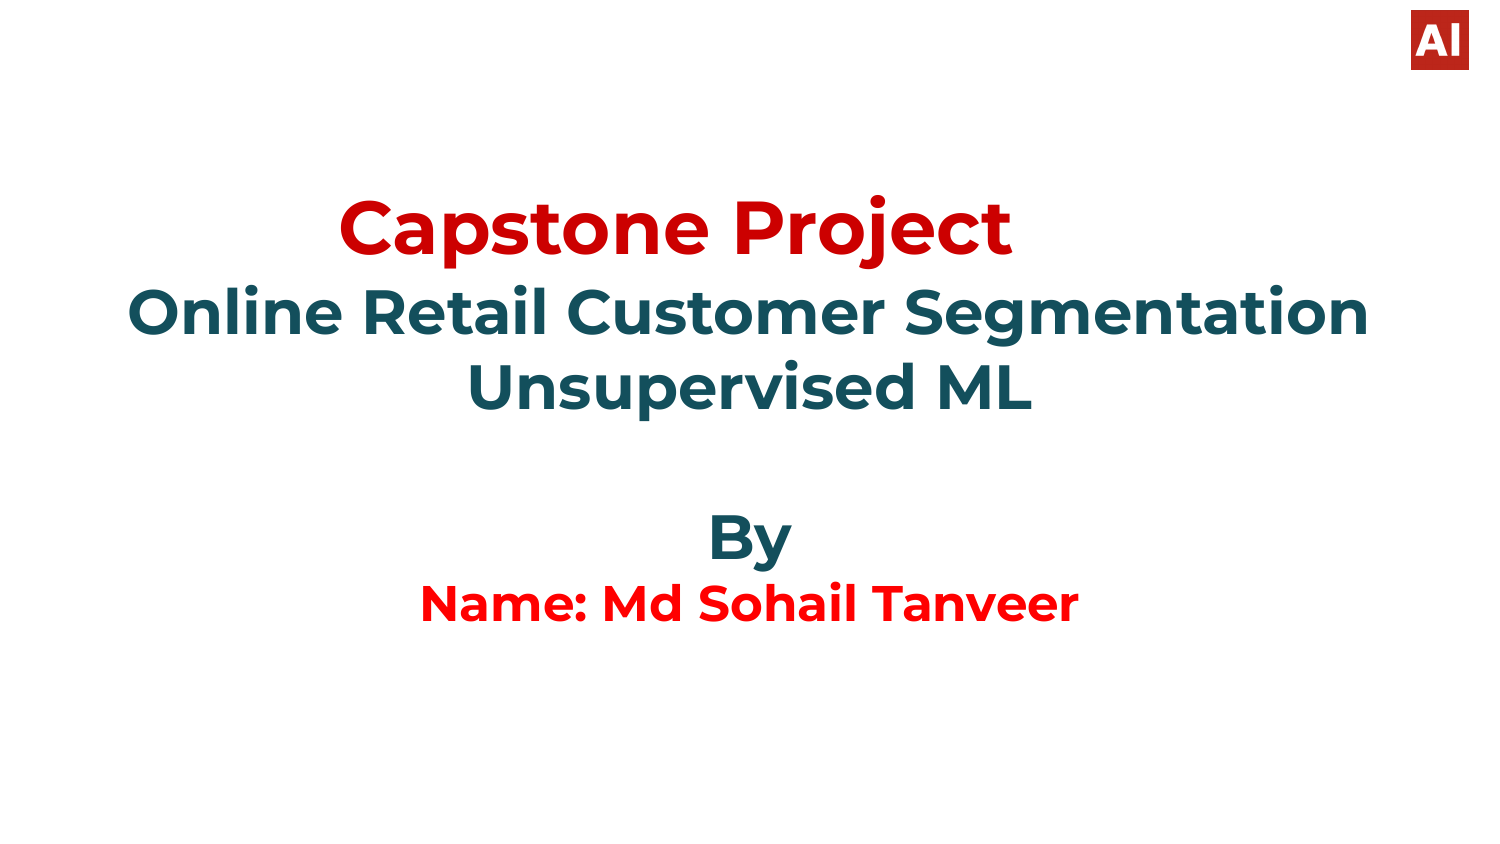

# Capstone Project
Online Retail Customer Segmentation
Unsupervised ML
By
Name: Md Sohail Tanveer